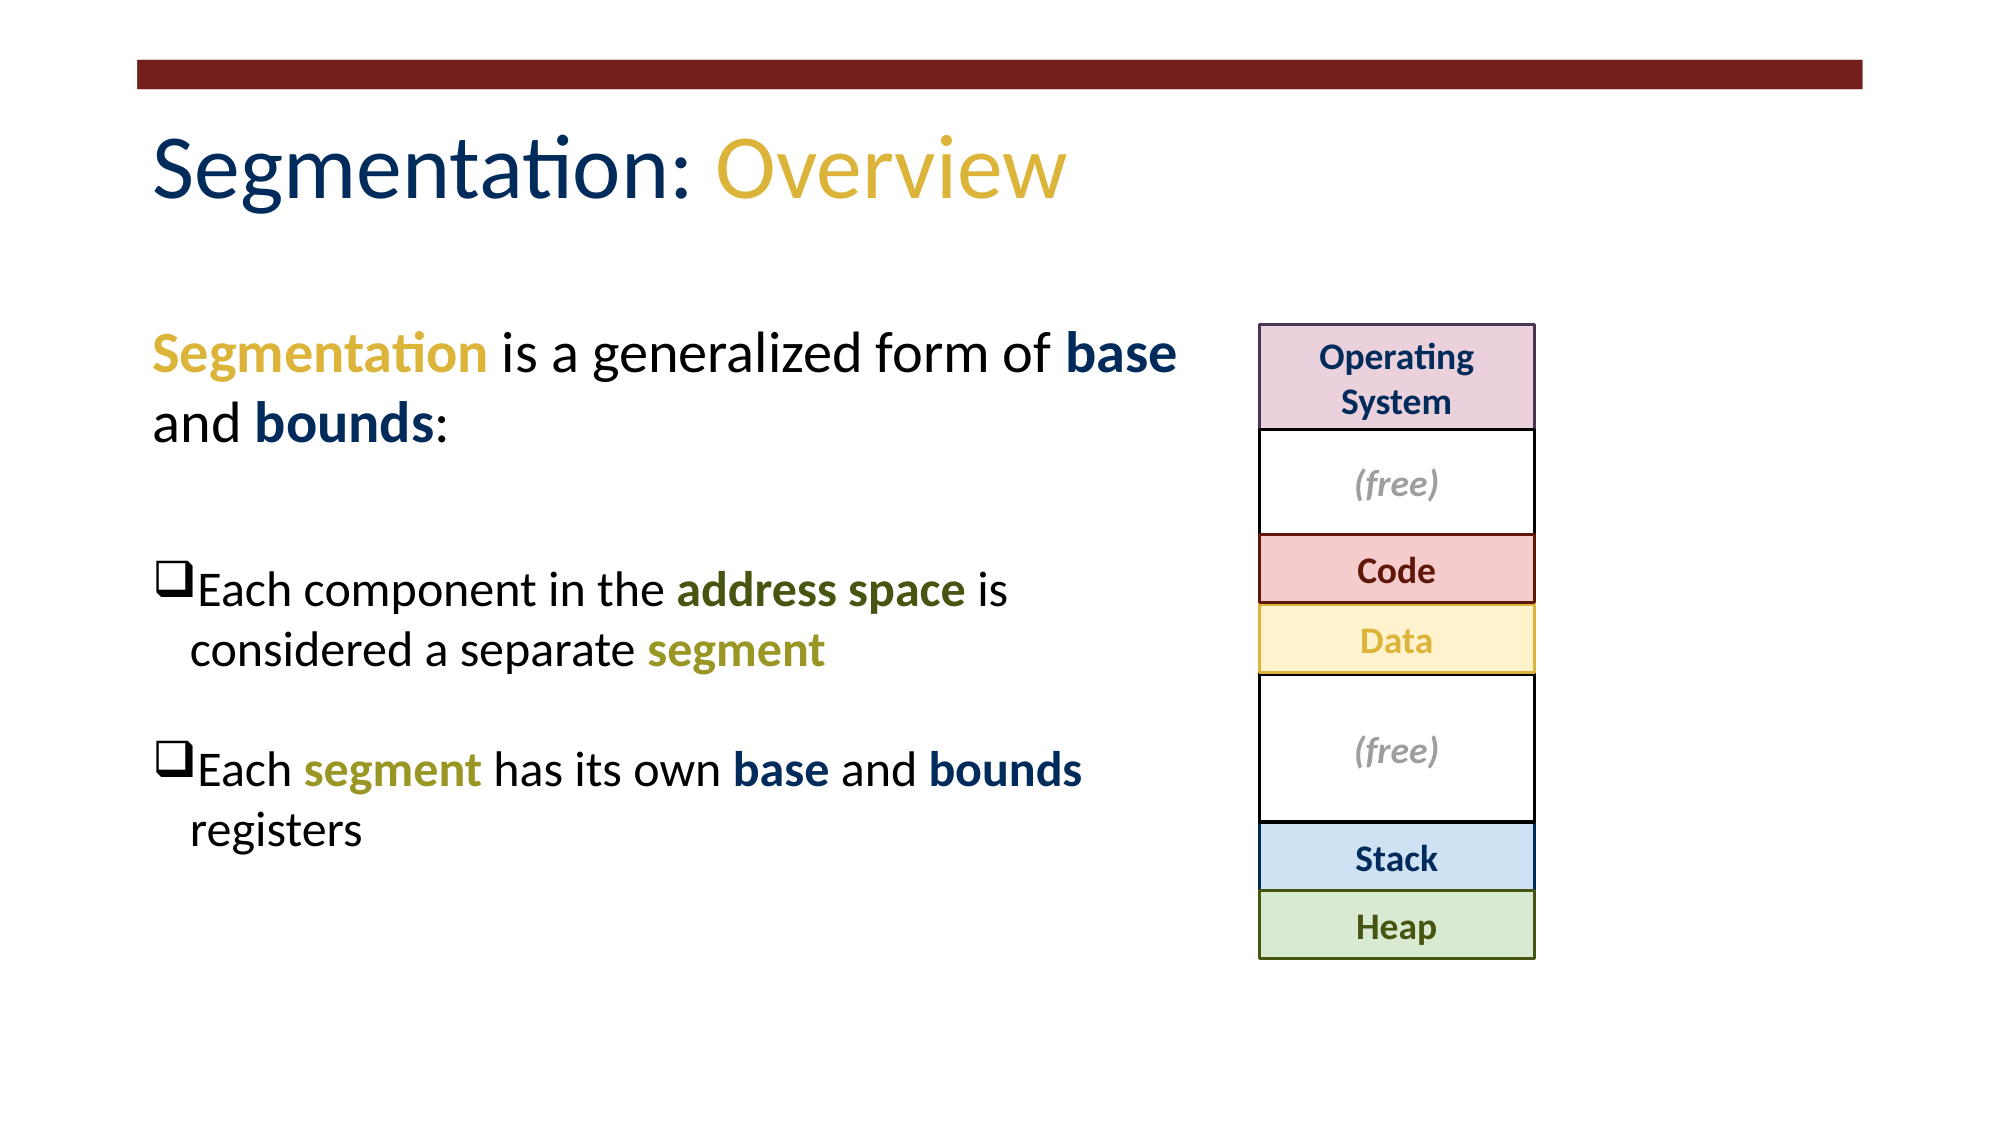

# Segmentation: Overview
Segmentation is a generalized form of base and bounds:

Each component in the address space is considered a separate segment
Each segment has its own base and bounds registers

Operating System
(free)
Code
Data
(free)
Stack
Heap